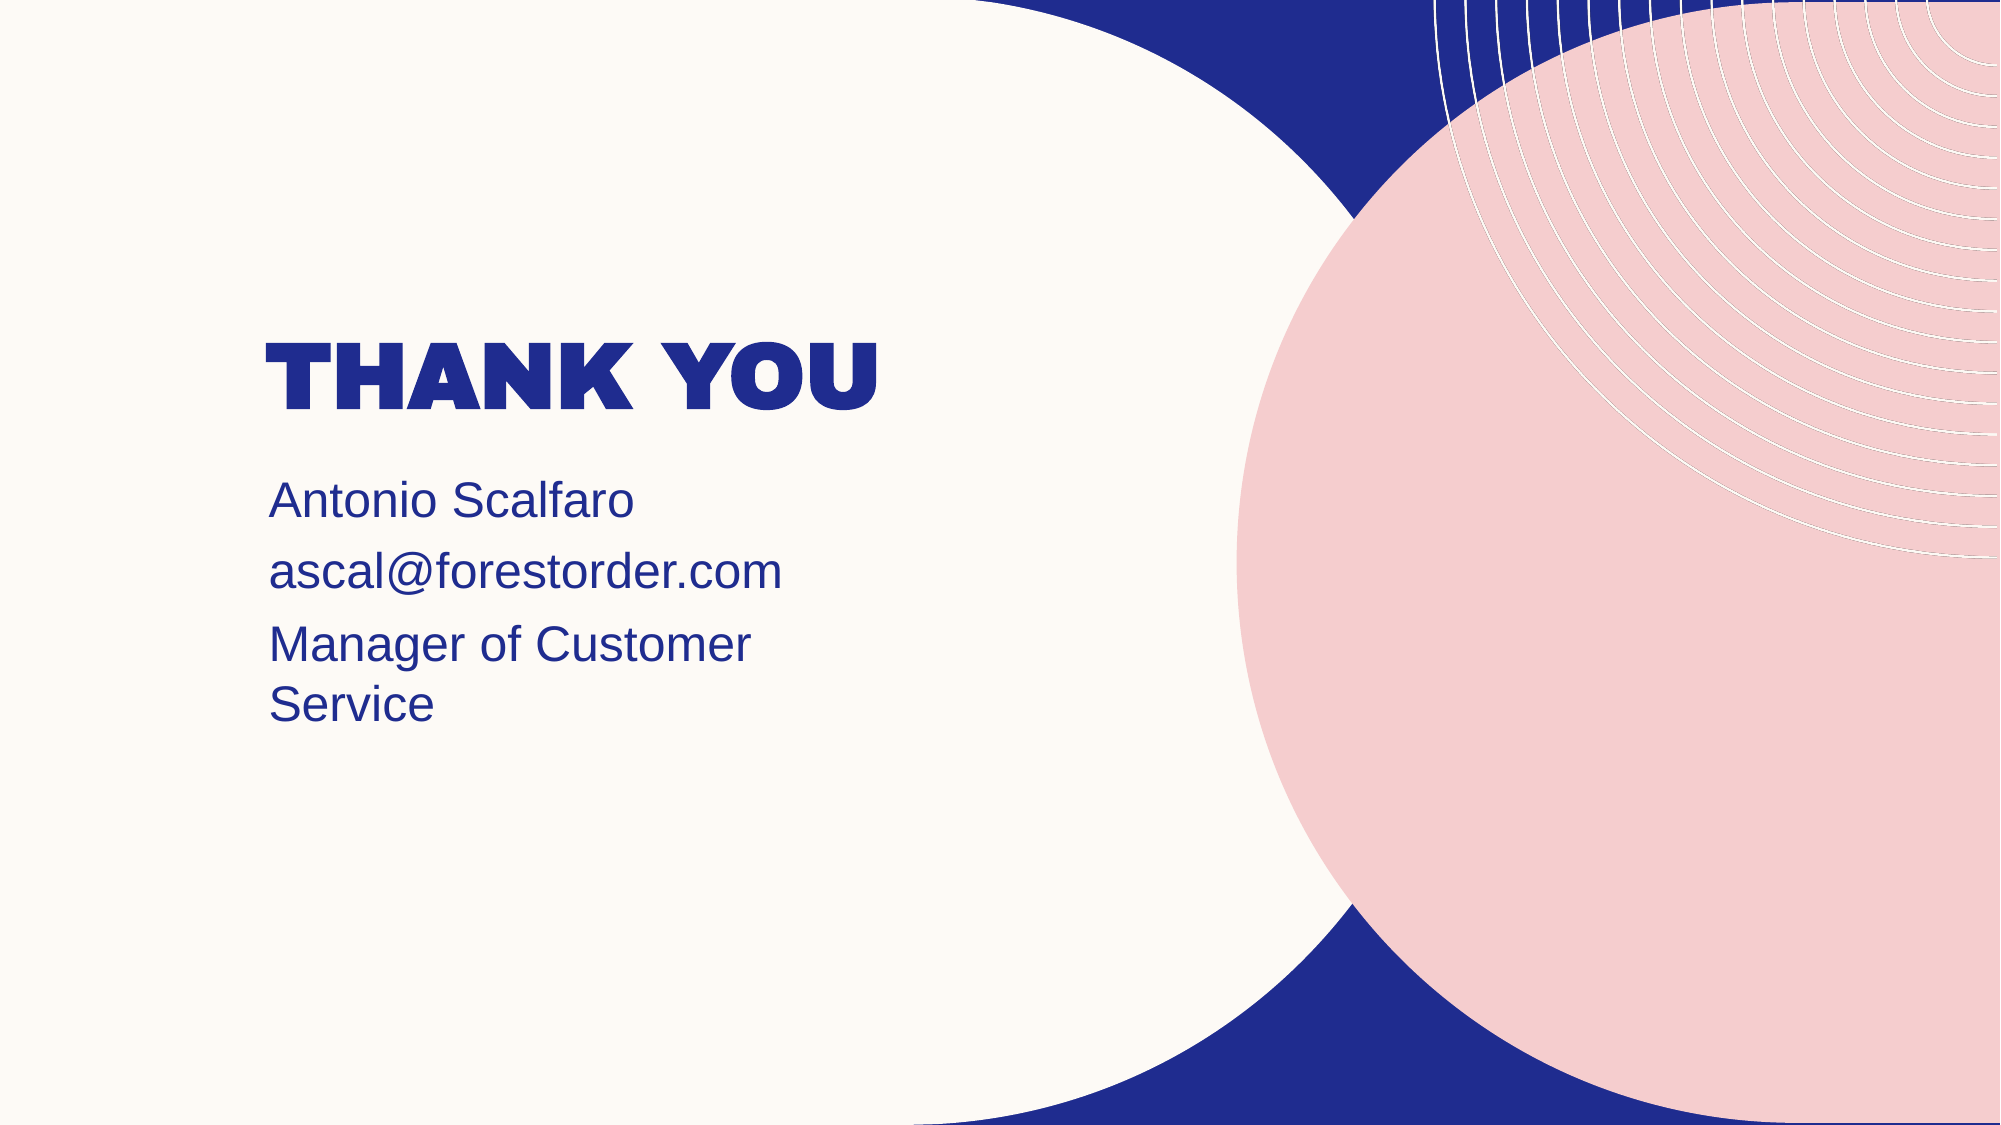

# THANK YOU
Antonio Scalfaro​
ascal@forestorder.com
Manager of Customer Service